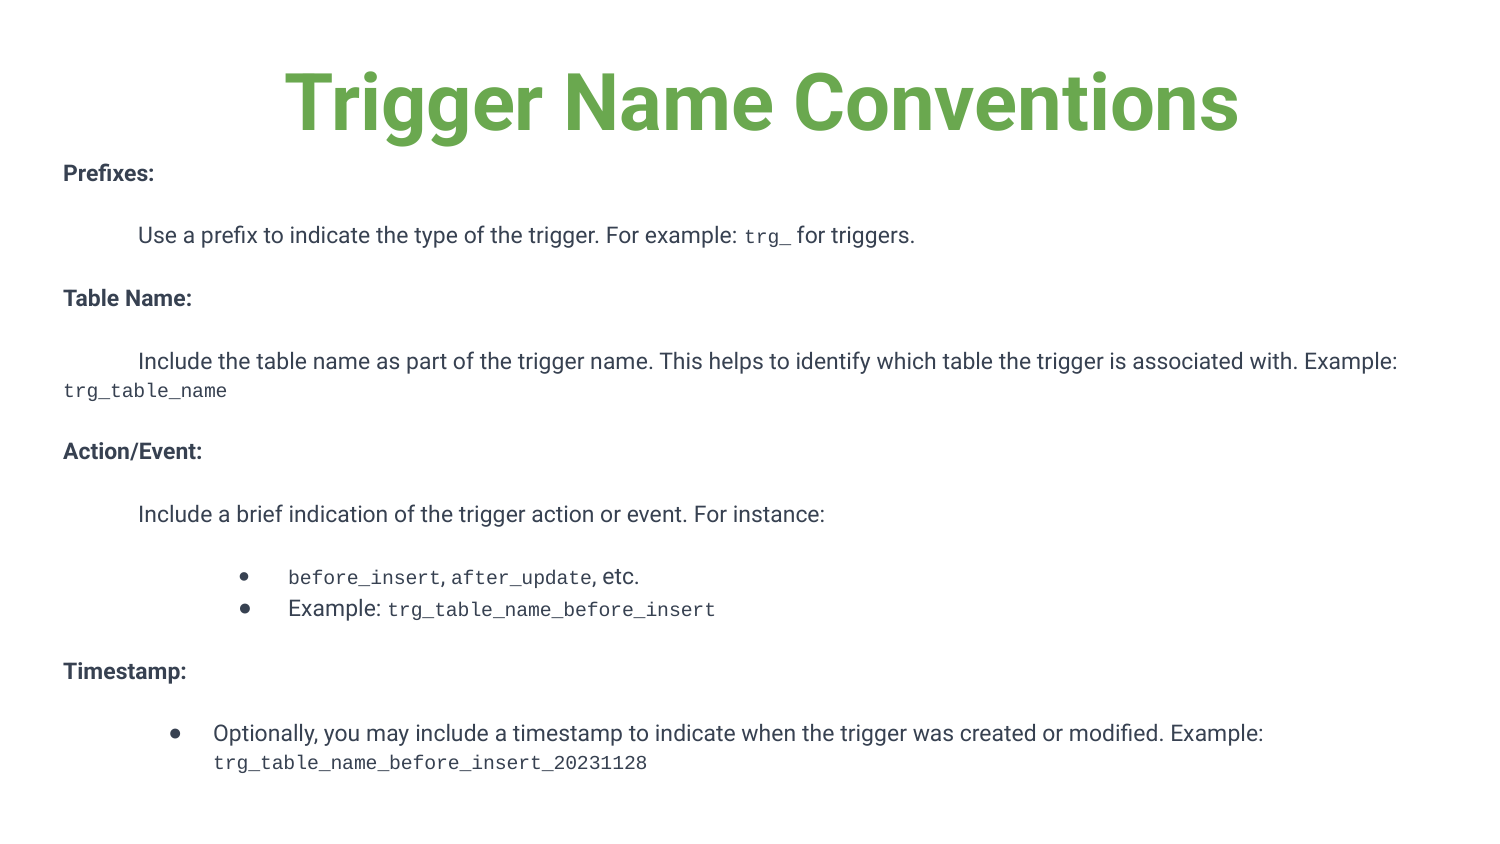

# Trigger Name Conventions
Prefixes:
Use a prefix to indicate the type of the trigger. For example: trg_ for triggers.
Table Name:
Include the table name as part of the trigger name. This helps to identify which table the trigger is associated with. Example: trg_table_name
Action/Event:
Include a brief indication of the trigger action or event. For instance:
before_insert, after_update, etc.
Example: trg_table_name_before_insert
Timestamp:
Optionally, you may include a timestamp to indicate when the trigger was created or modified. Example: trg_table_name_before_insert_20231128